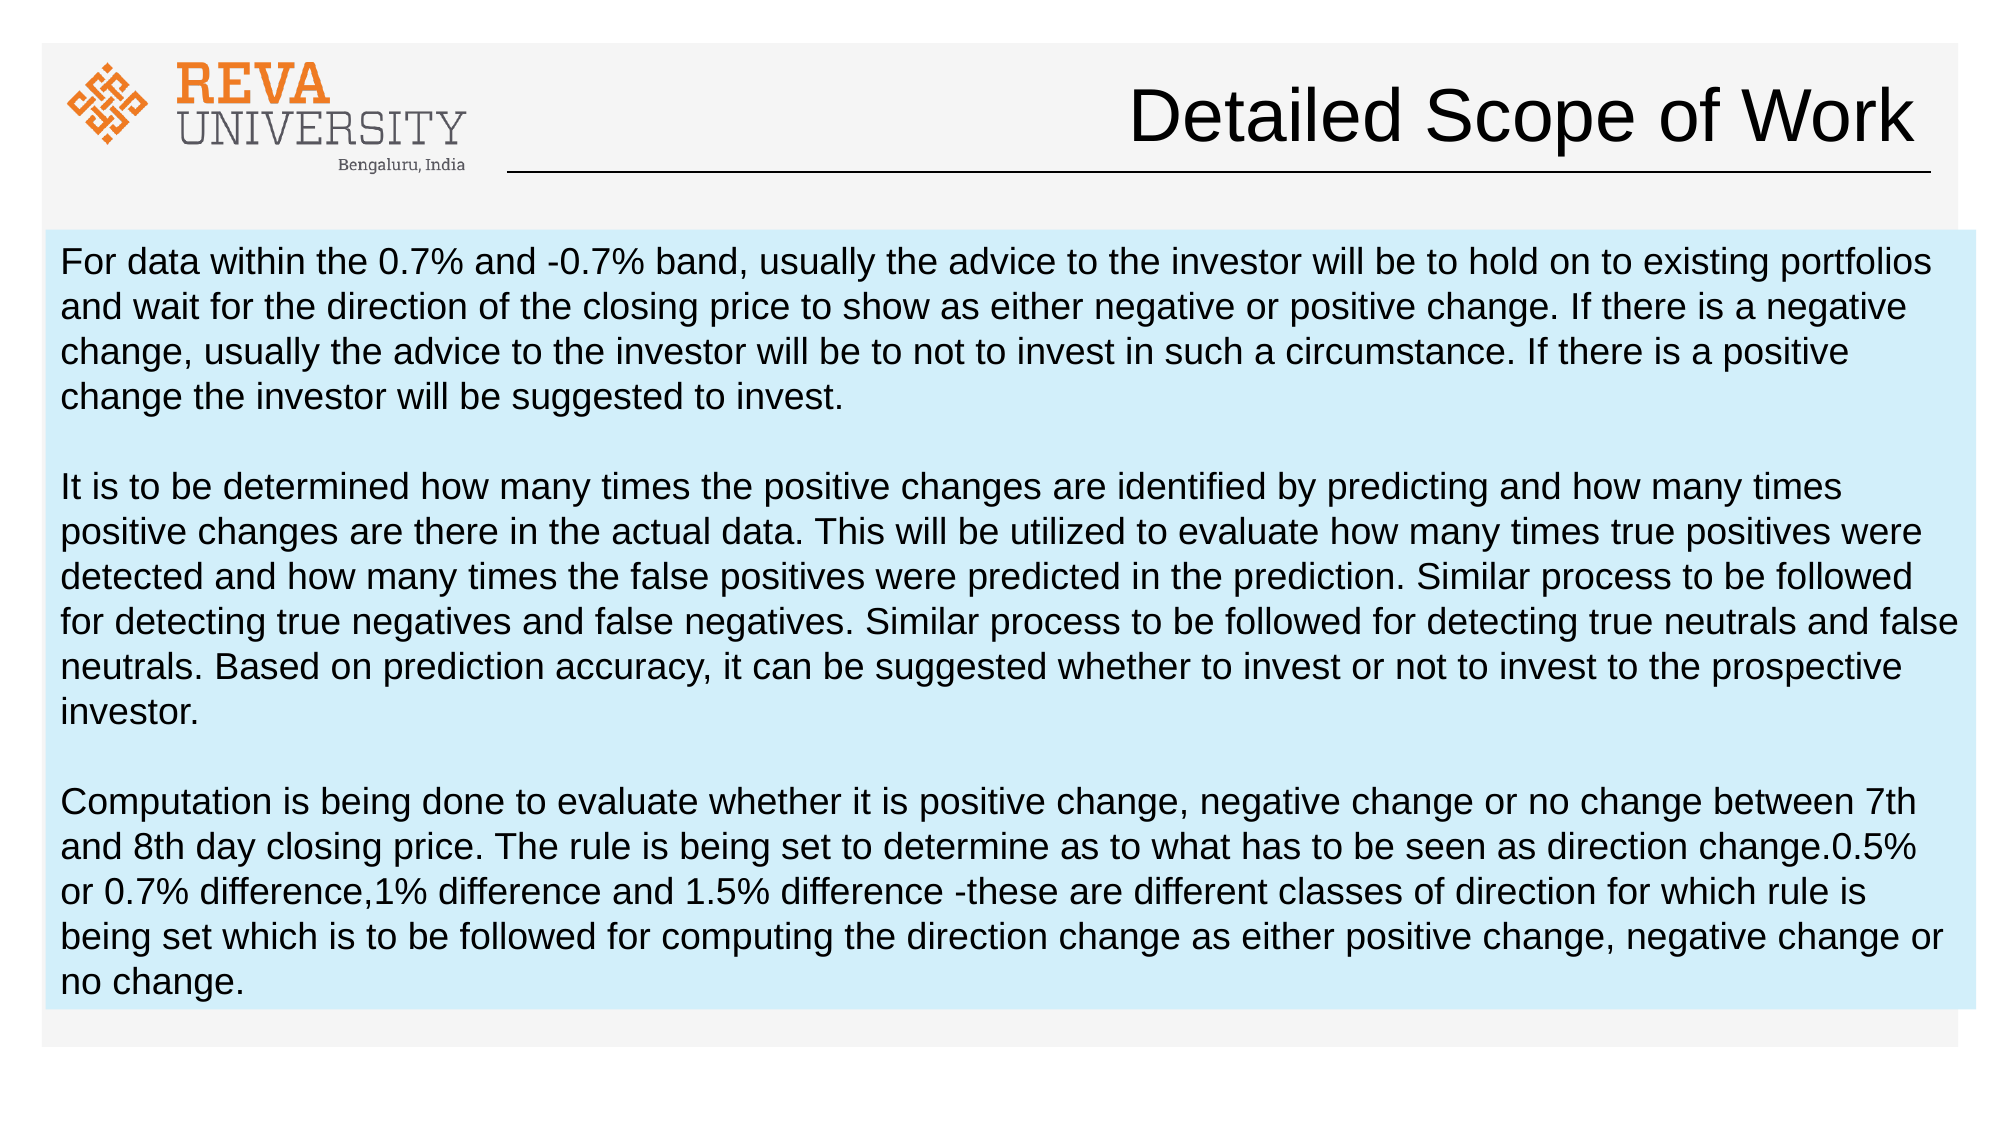

# Detailed Scope of Work
For data within the 0.7% and -0.7% band, usually the advice to the investor will be to hold on to existing portfolios and wait for the direction of the closing price to show as either negative or positive change. If there is a negative change, usually the advice to the investor will be to not to invest in such a circumstance. If there is a positive change the investor will be suggested to invest.

It is to be determined how many times the positive changes are identified by predicting and how many times positive changes are there in the actual data. This will be utilized to evaluate how many times true positives were detected and how many times the false positives were predicted in the prediction. Similar process to be followed for detecting true negatives and false negatives. Similar process to be followed for detecting true neutrals and false neutrals. Based on prediction accuracy, it can be suggested whether to invest or not to invest to the prospective investor.

Computation is being done to evaluate whether it is positive change, negative change or no change between 7th and 8th day closing price. The rule is being set to determine as to what has to be seen as direction change.0.5%  or 0.7% difference,1% difference and 1.5% difference -these are different classes of direction for which rule is being set which is to be followed for computing the direction change as either positive change, negative change or no change.